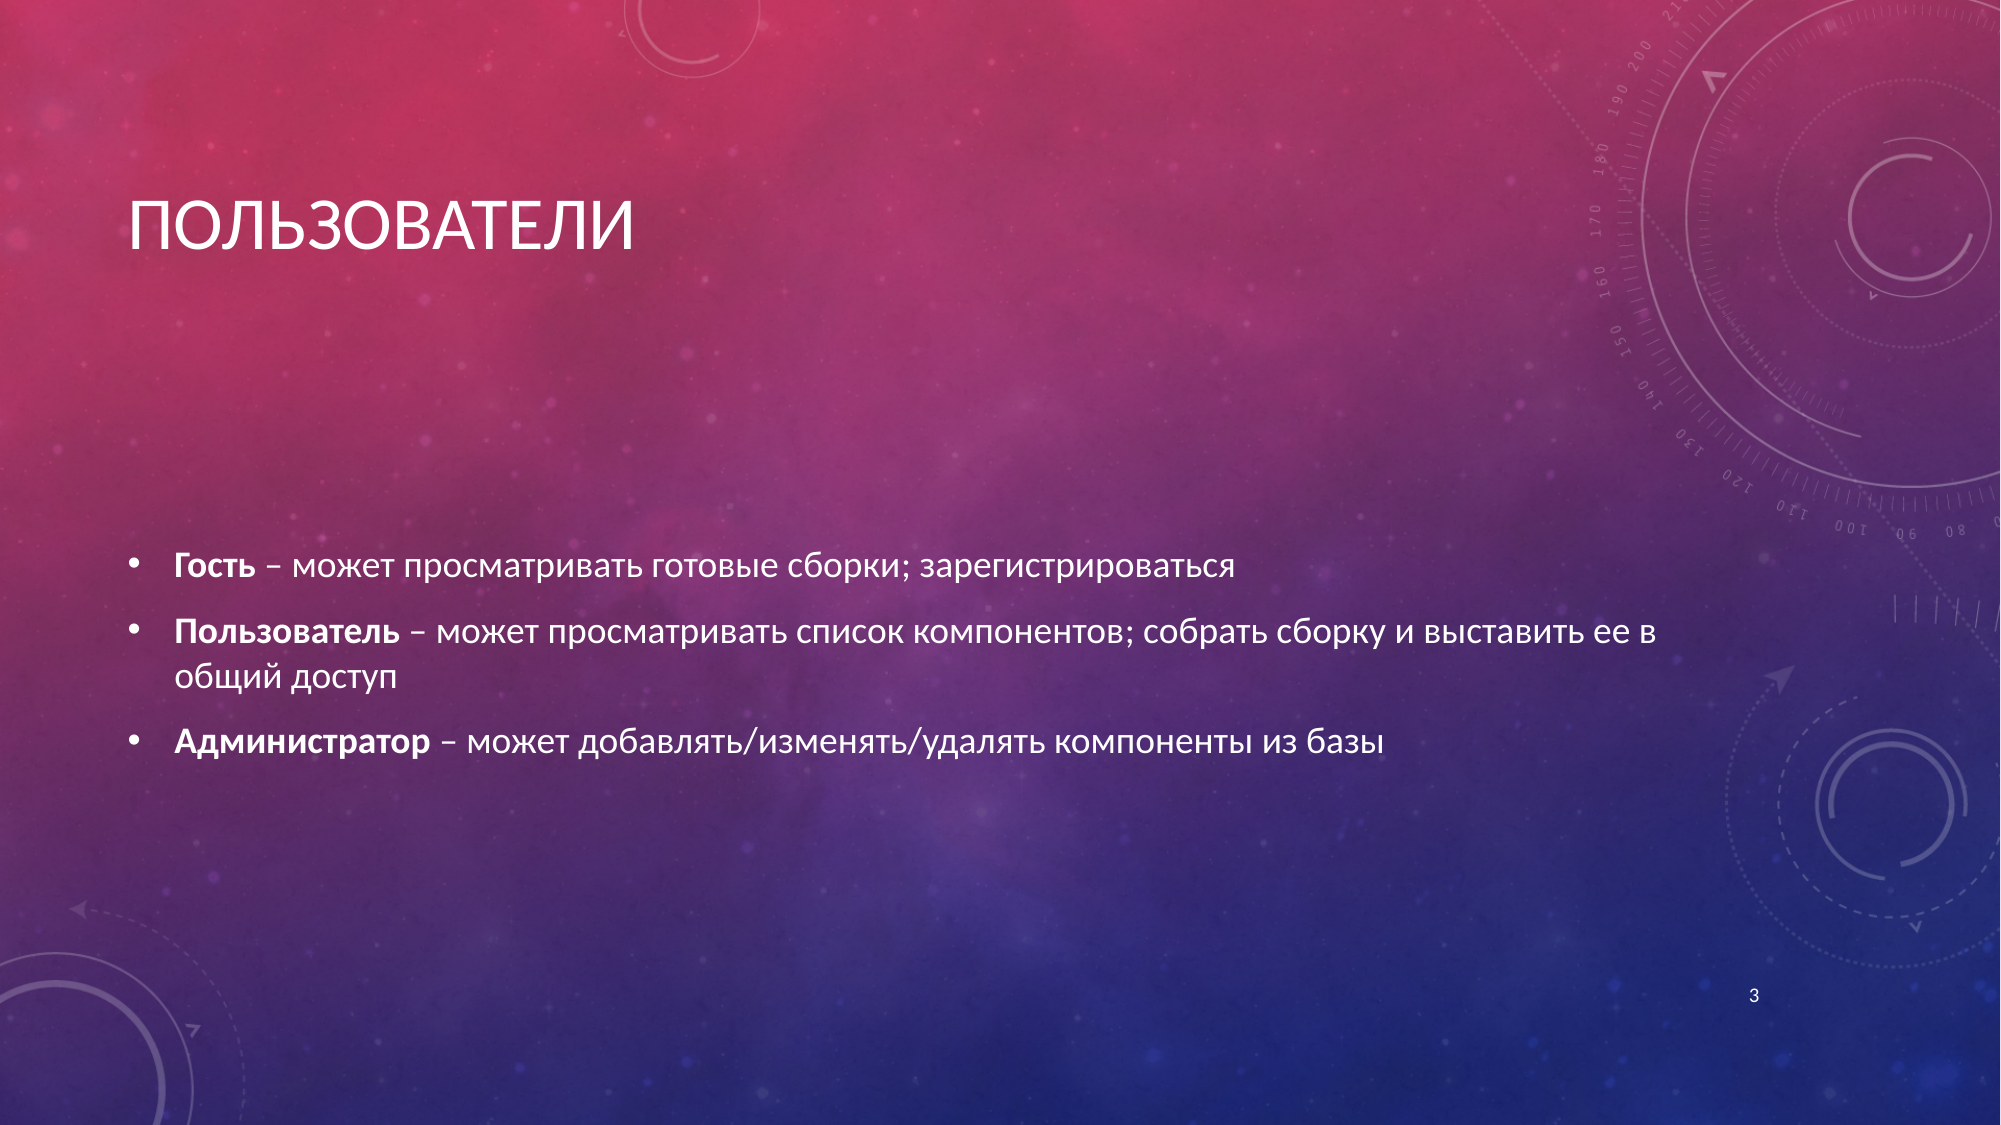

# Пользователи
Гость – может просматривать готовые сборки; зарегистрироваться
Пользователь – может просматривать список компонентов; собрать сборку и выставить ее в общий доступ
Администратор – может добавлять/изменять/удалять компоненты из базы
3